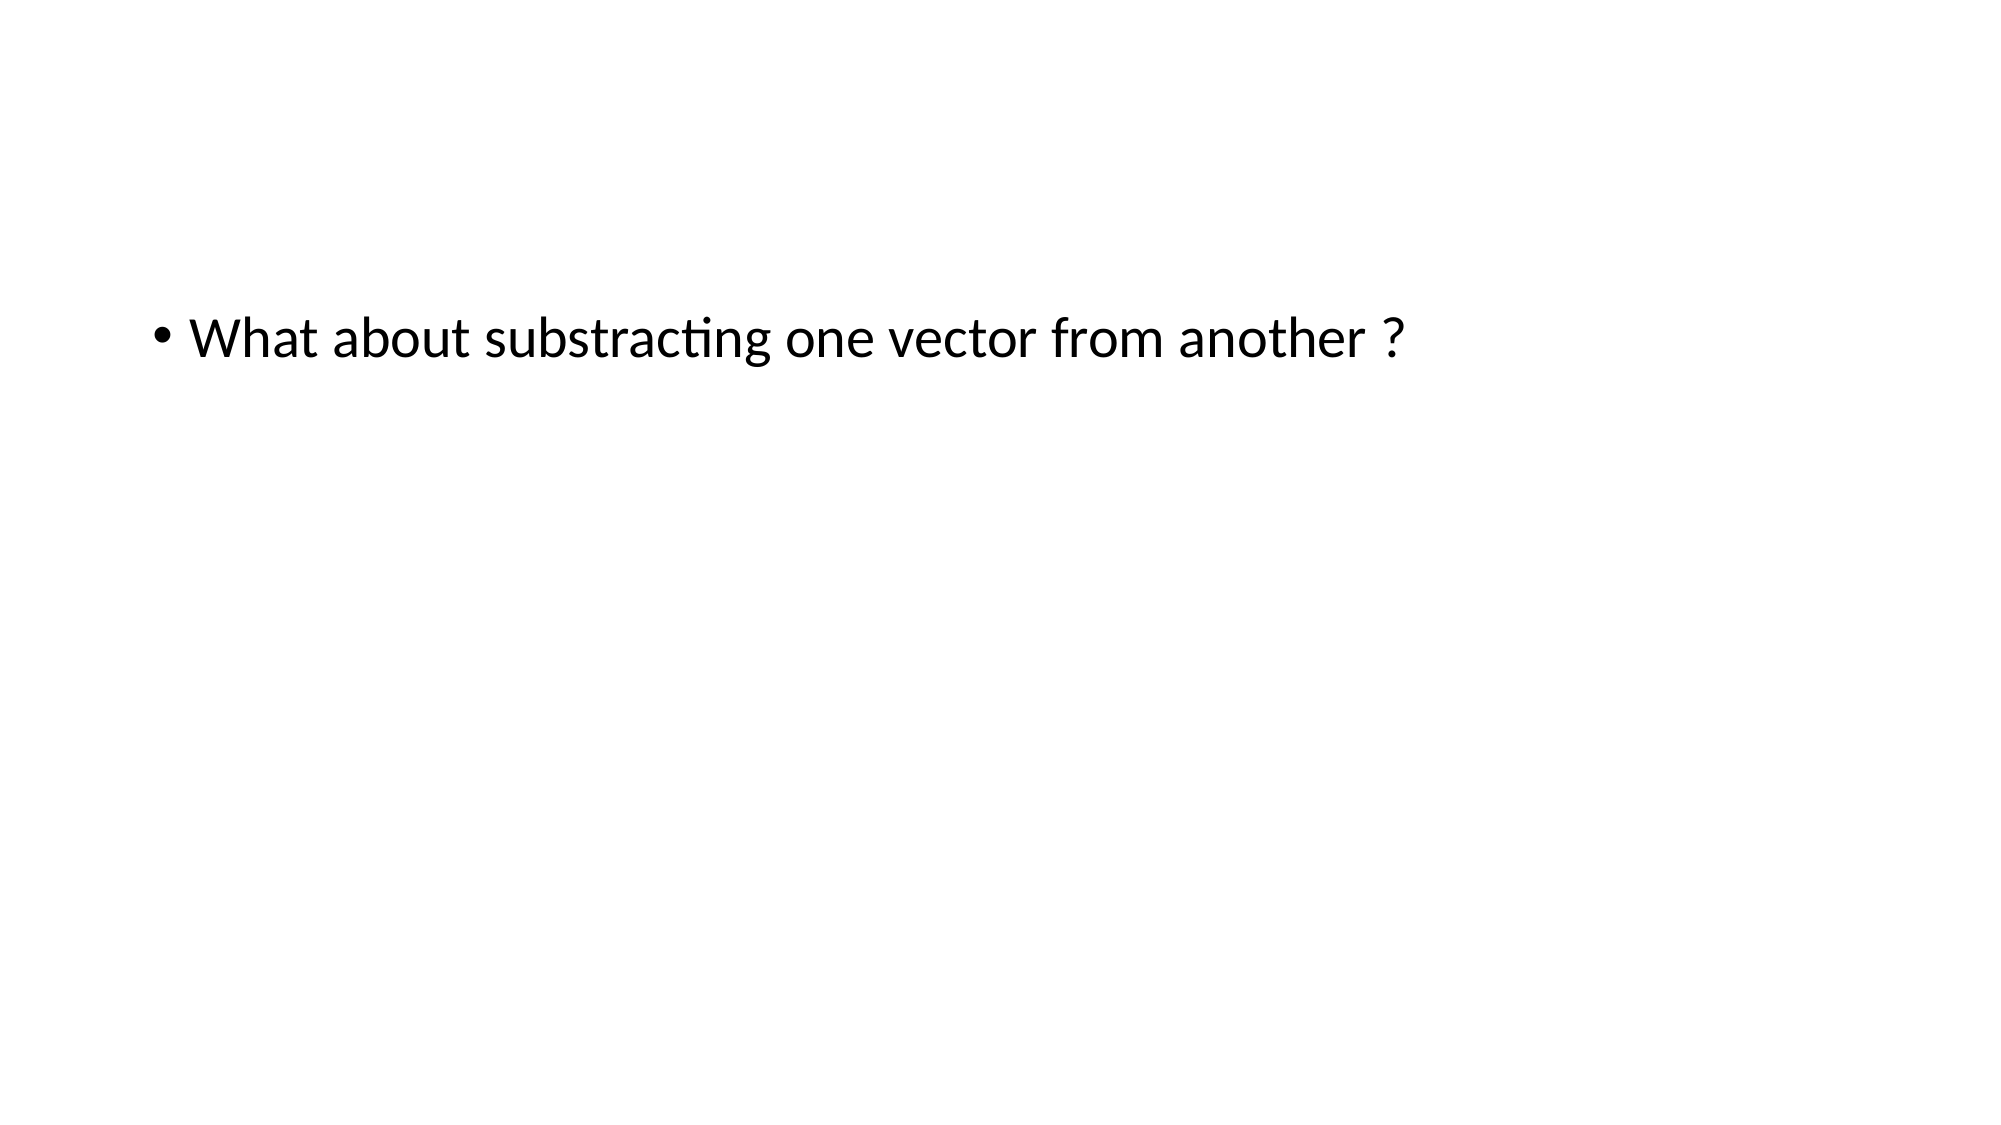

#
What about substracting one vector from another ?